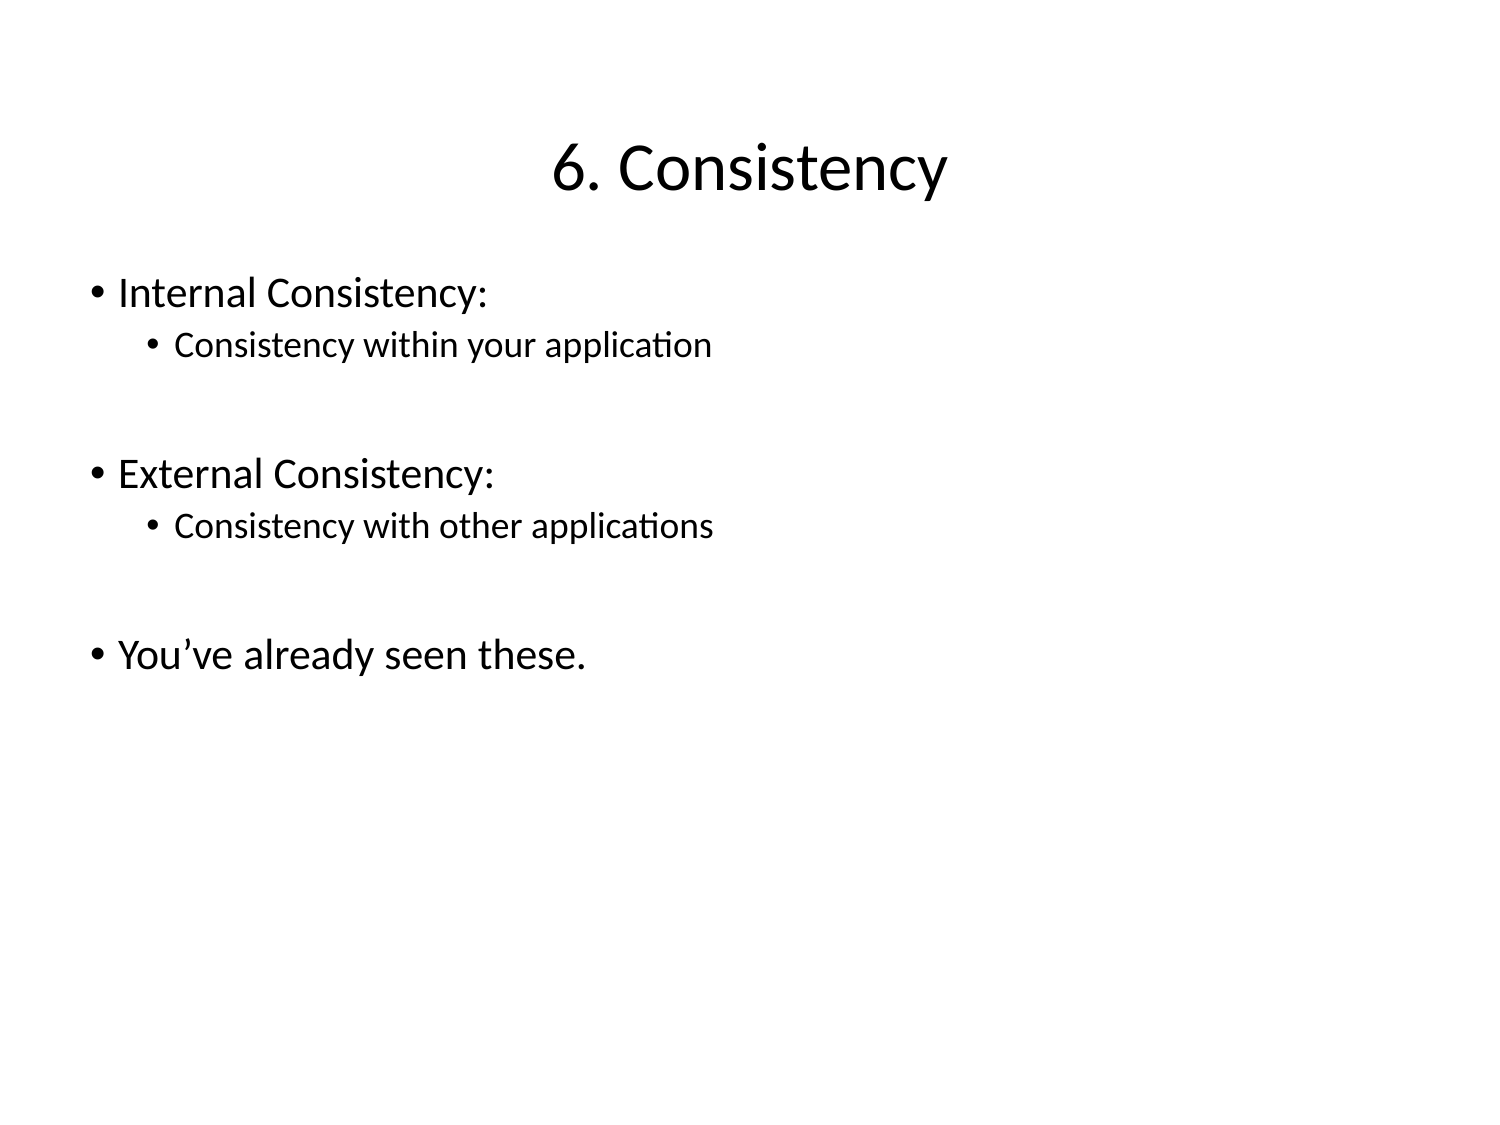

# 6. Consistency
Internal Consistency:
Consistency within your application

External Consistency:
Consistency with other applications

You’ve already seen these.